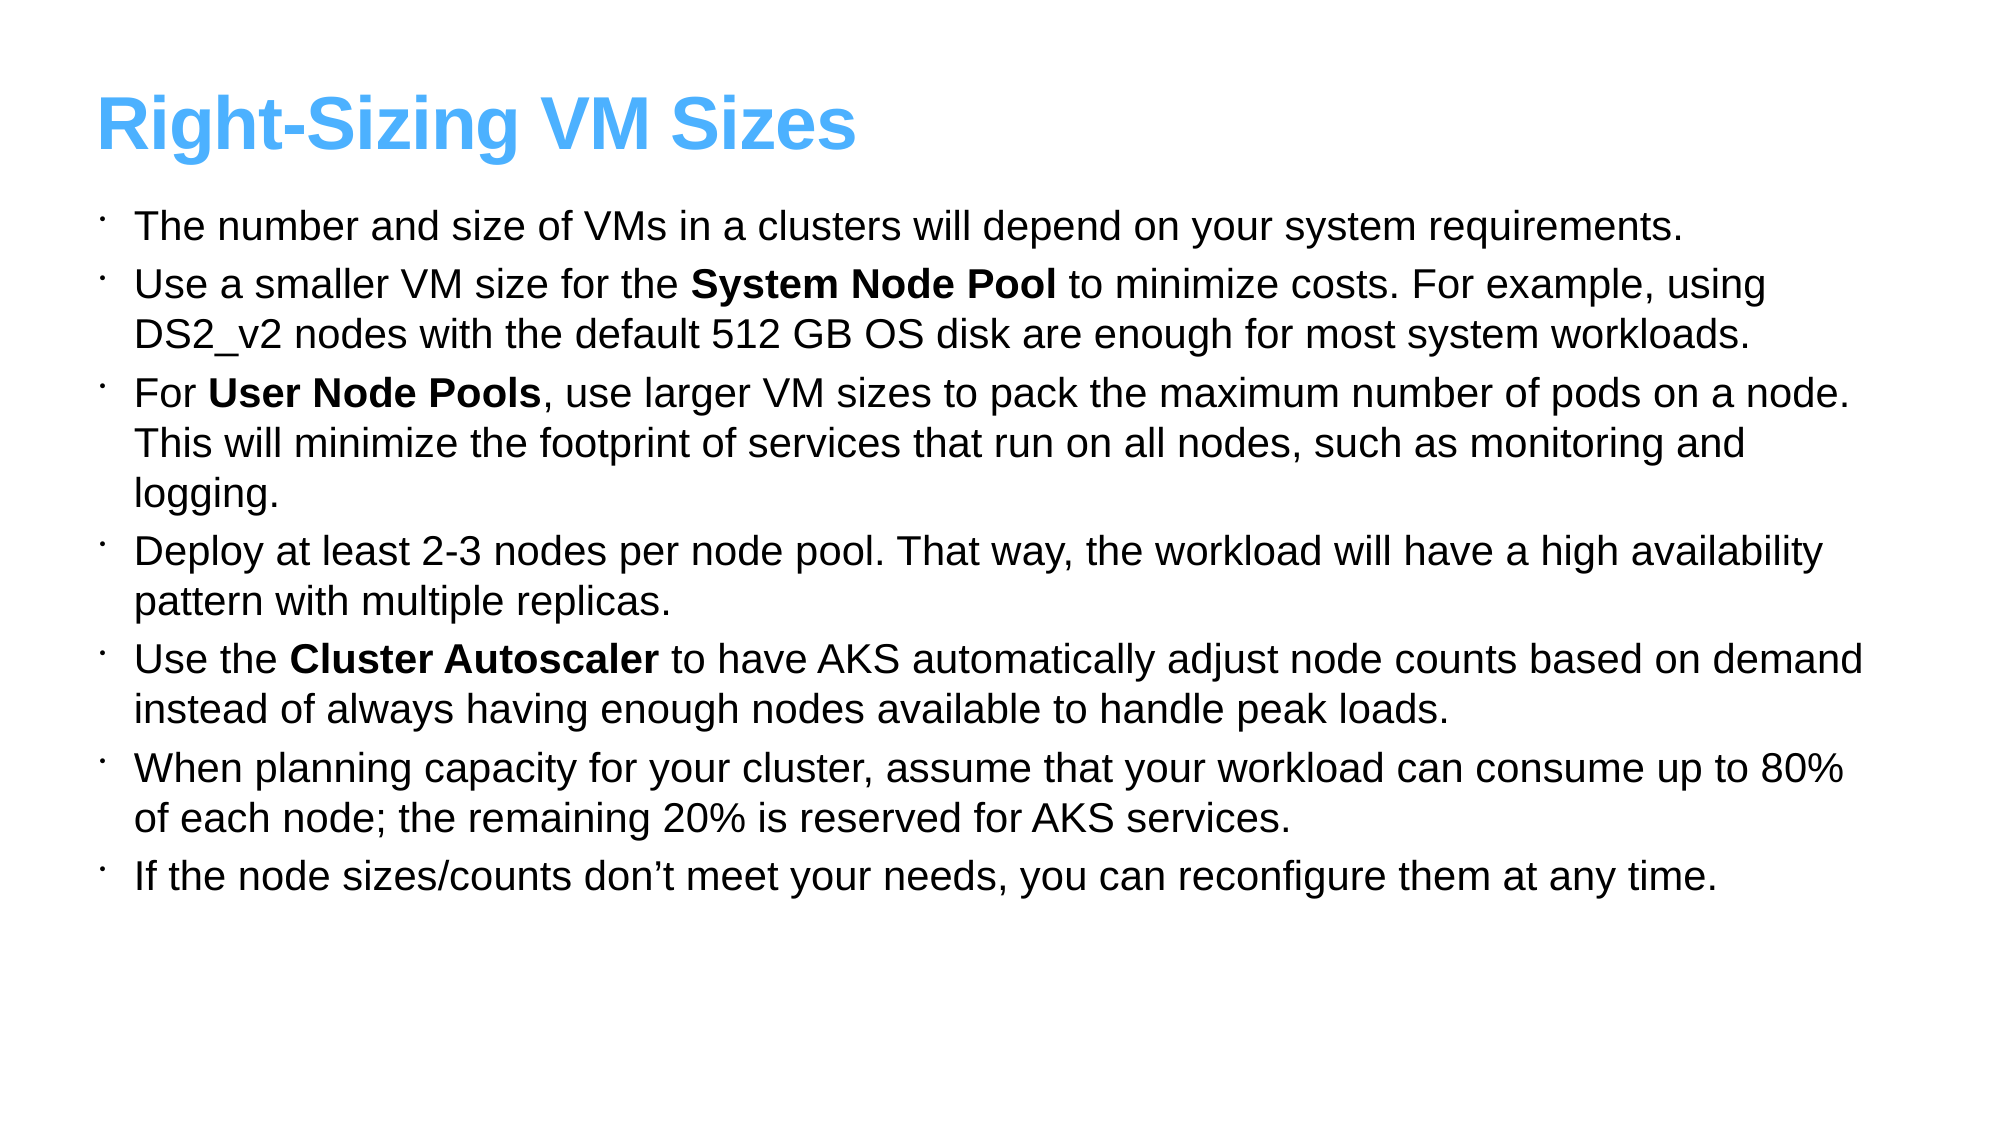

# Right-Sizing VM Sizes
The number and size of VMs in a clusters will depend on your system requirements.
Use a smaller VM size for the System Node Pool to minimize costs. For example, using DS2_v2 nodes with the default 512 GB OS disk are enough for most system workloads.
For User Node Pools, use larger VM sizes to pack the maximum number of pods on a node. This will minimize the footprint of services that run on all nodes, such as monitoring and logging.
Deploy at least 2-3 nodes per node pool. That way, the workload will have a high availability pattern with multiple replicas.
Use the Cluster Autoscaler to have AKS automatically adjust node counts based on demand instead of always having enough nodes available to handle peak loads.
When planning capacity for your cluster, assume that your workload can consume up to 80% of each node; the remaining 20% is reserved for AKS services.
If the node sizes/counts don’t meet your needs, you can reconfigure them at any time.